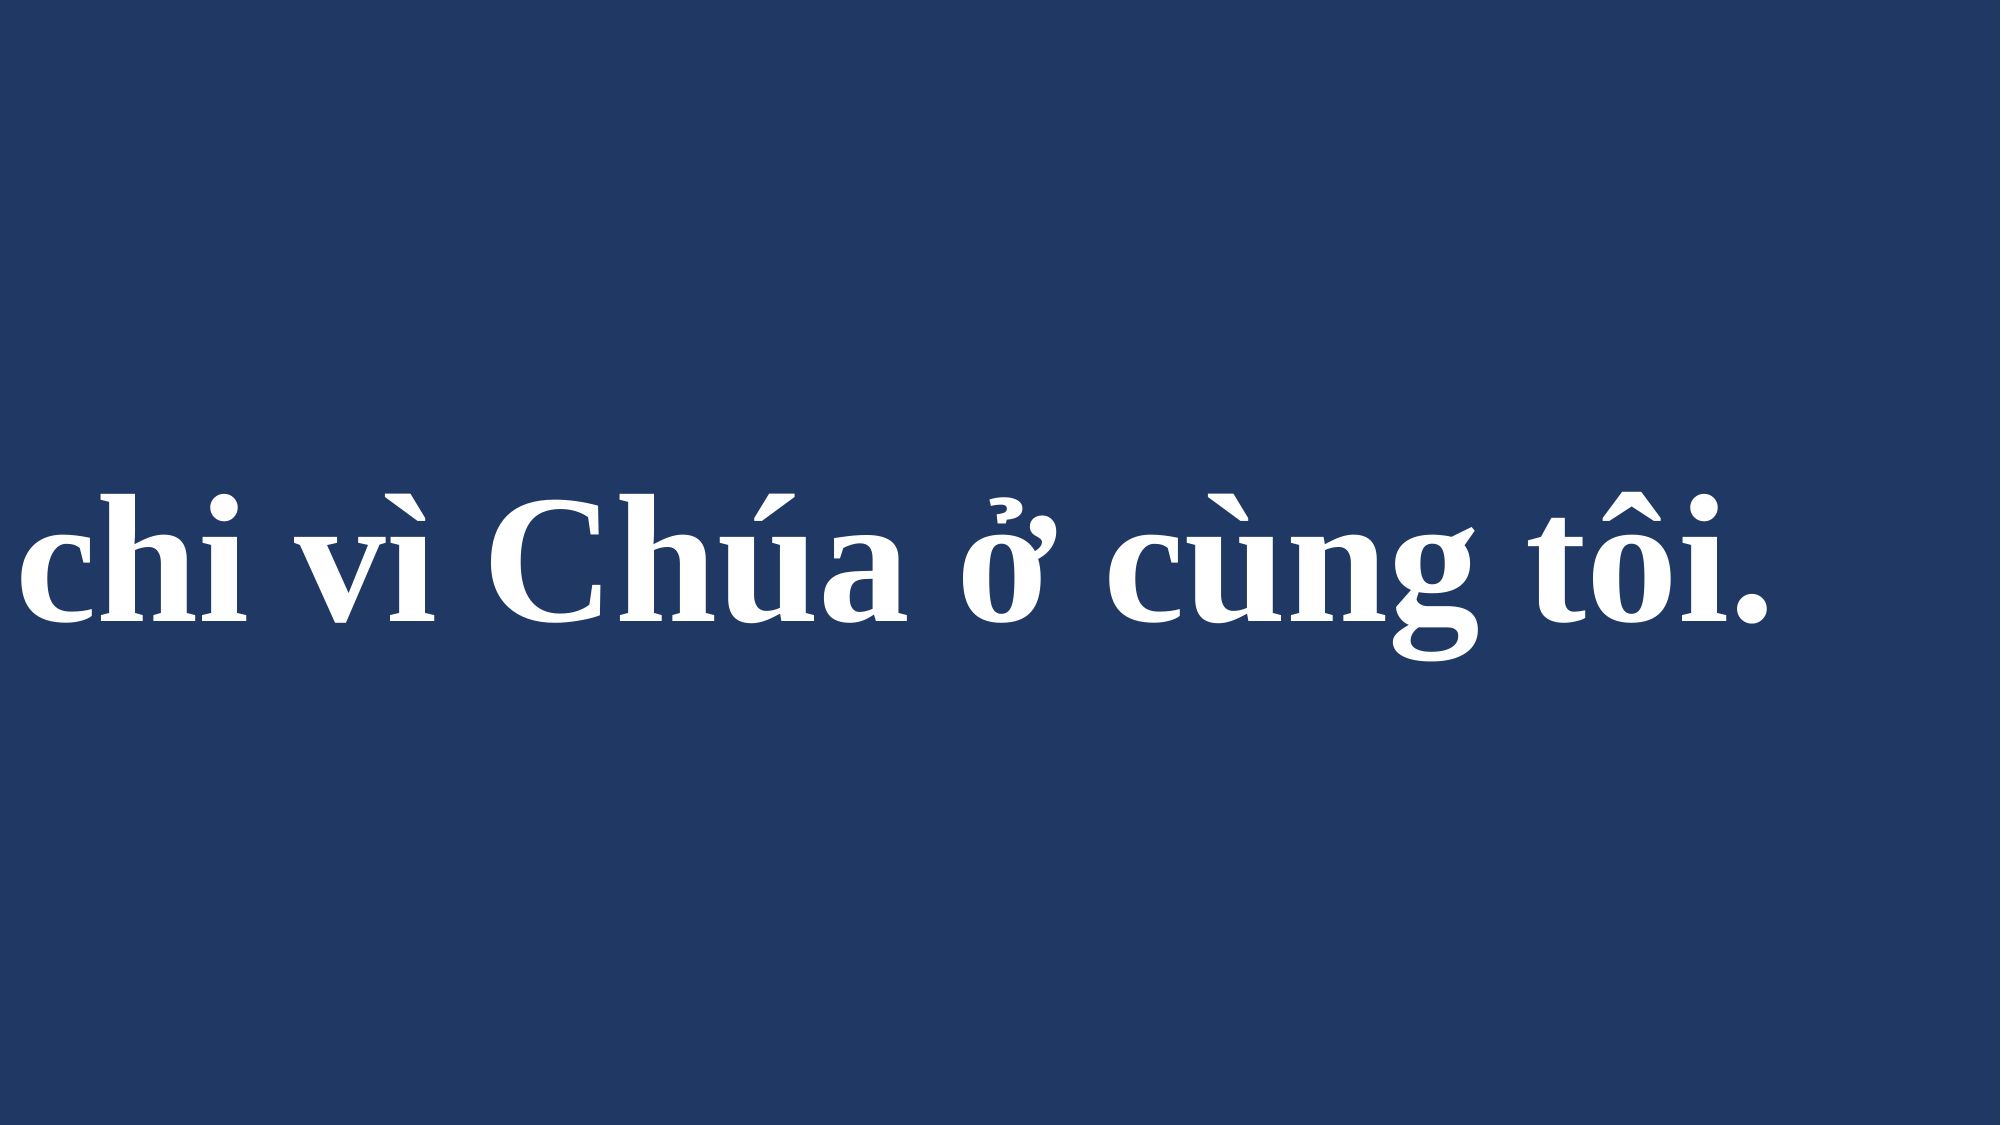

# chi vì Chúa ở cùng tôi.